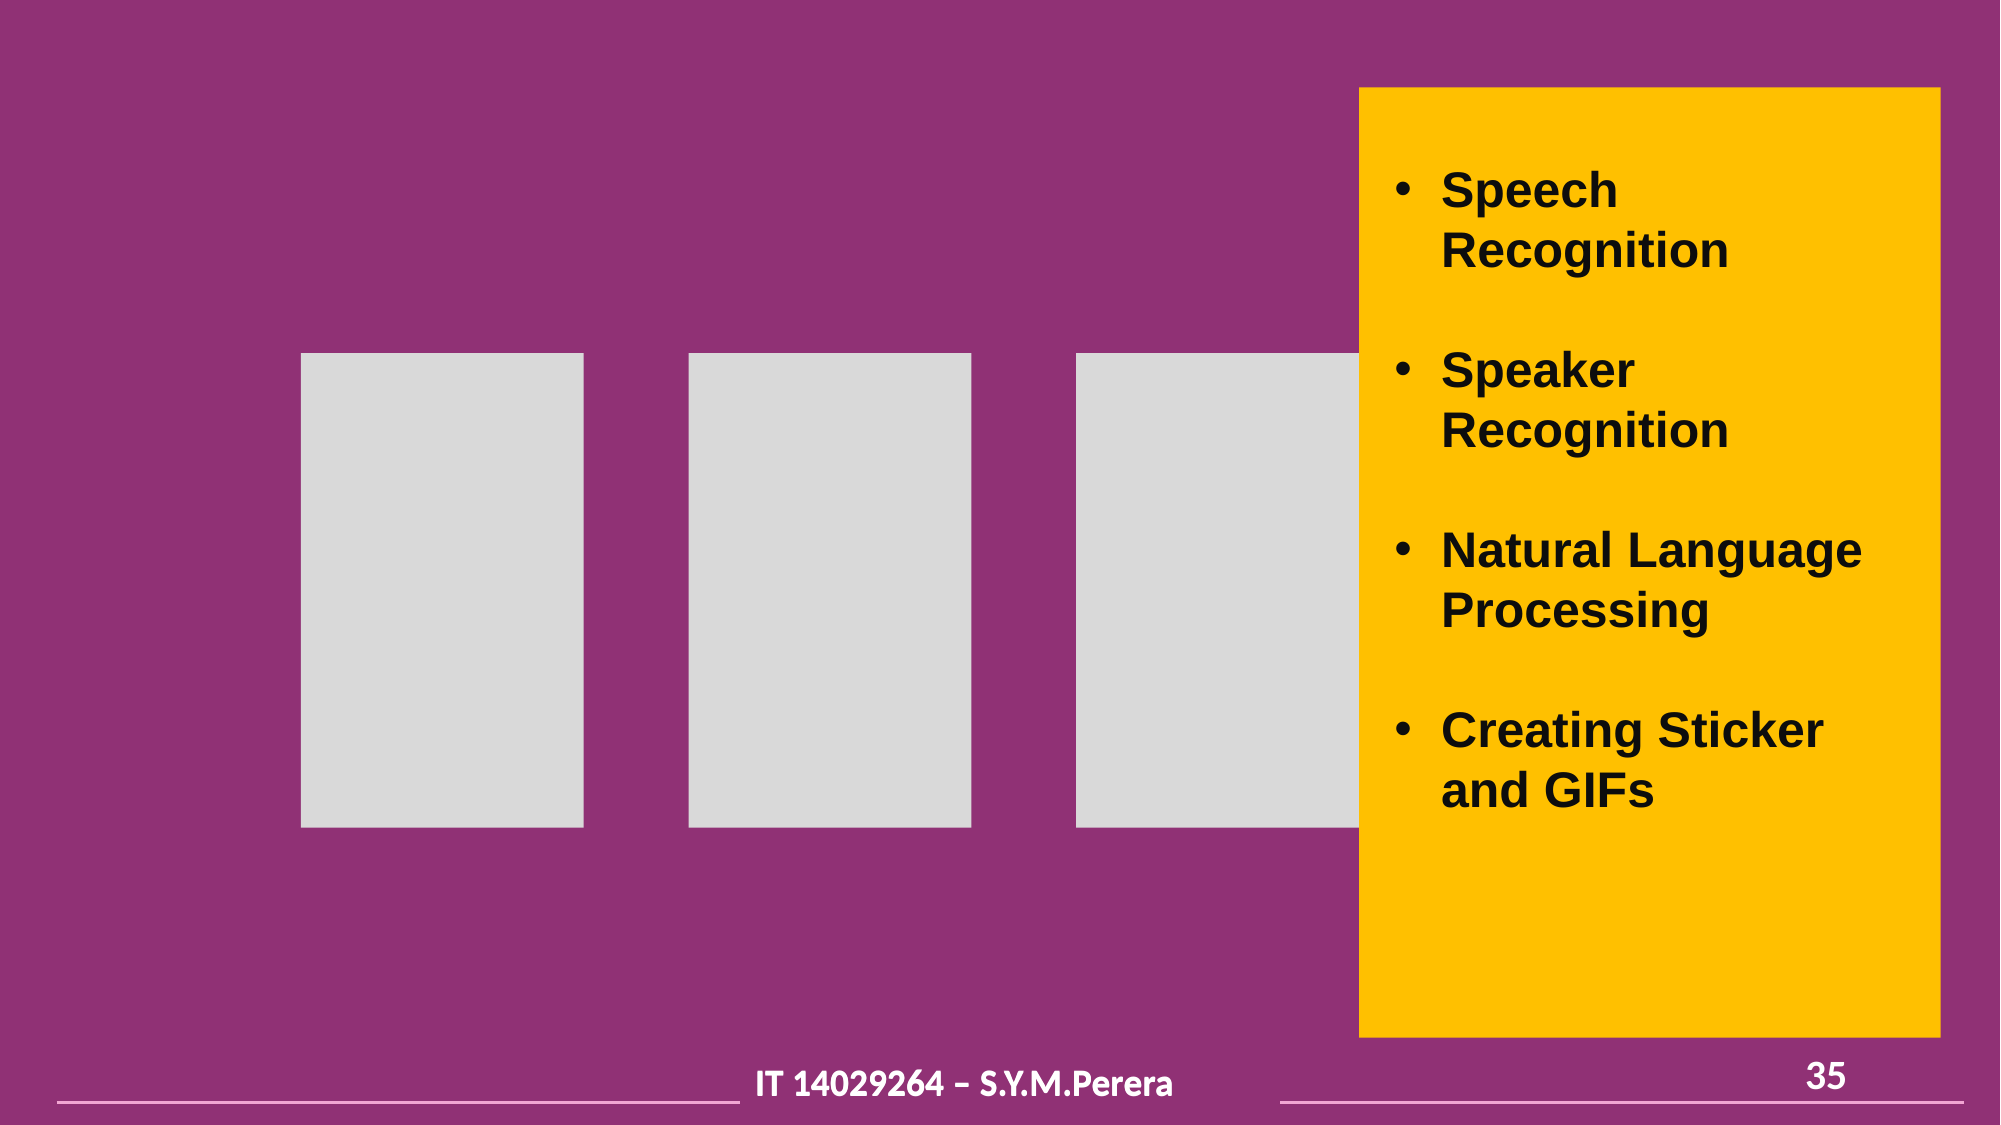

Speech Recognition

Speaker Recognition

Natural Language Processing

Creating Sticker and GIFs

35
IT 14029264 – S.Y.M.Perera
IT 14029264 – S.Y.M.Perera